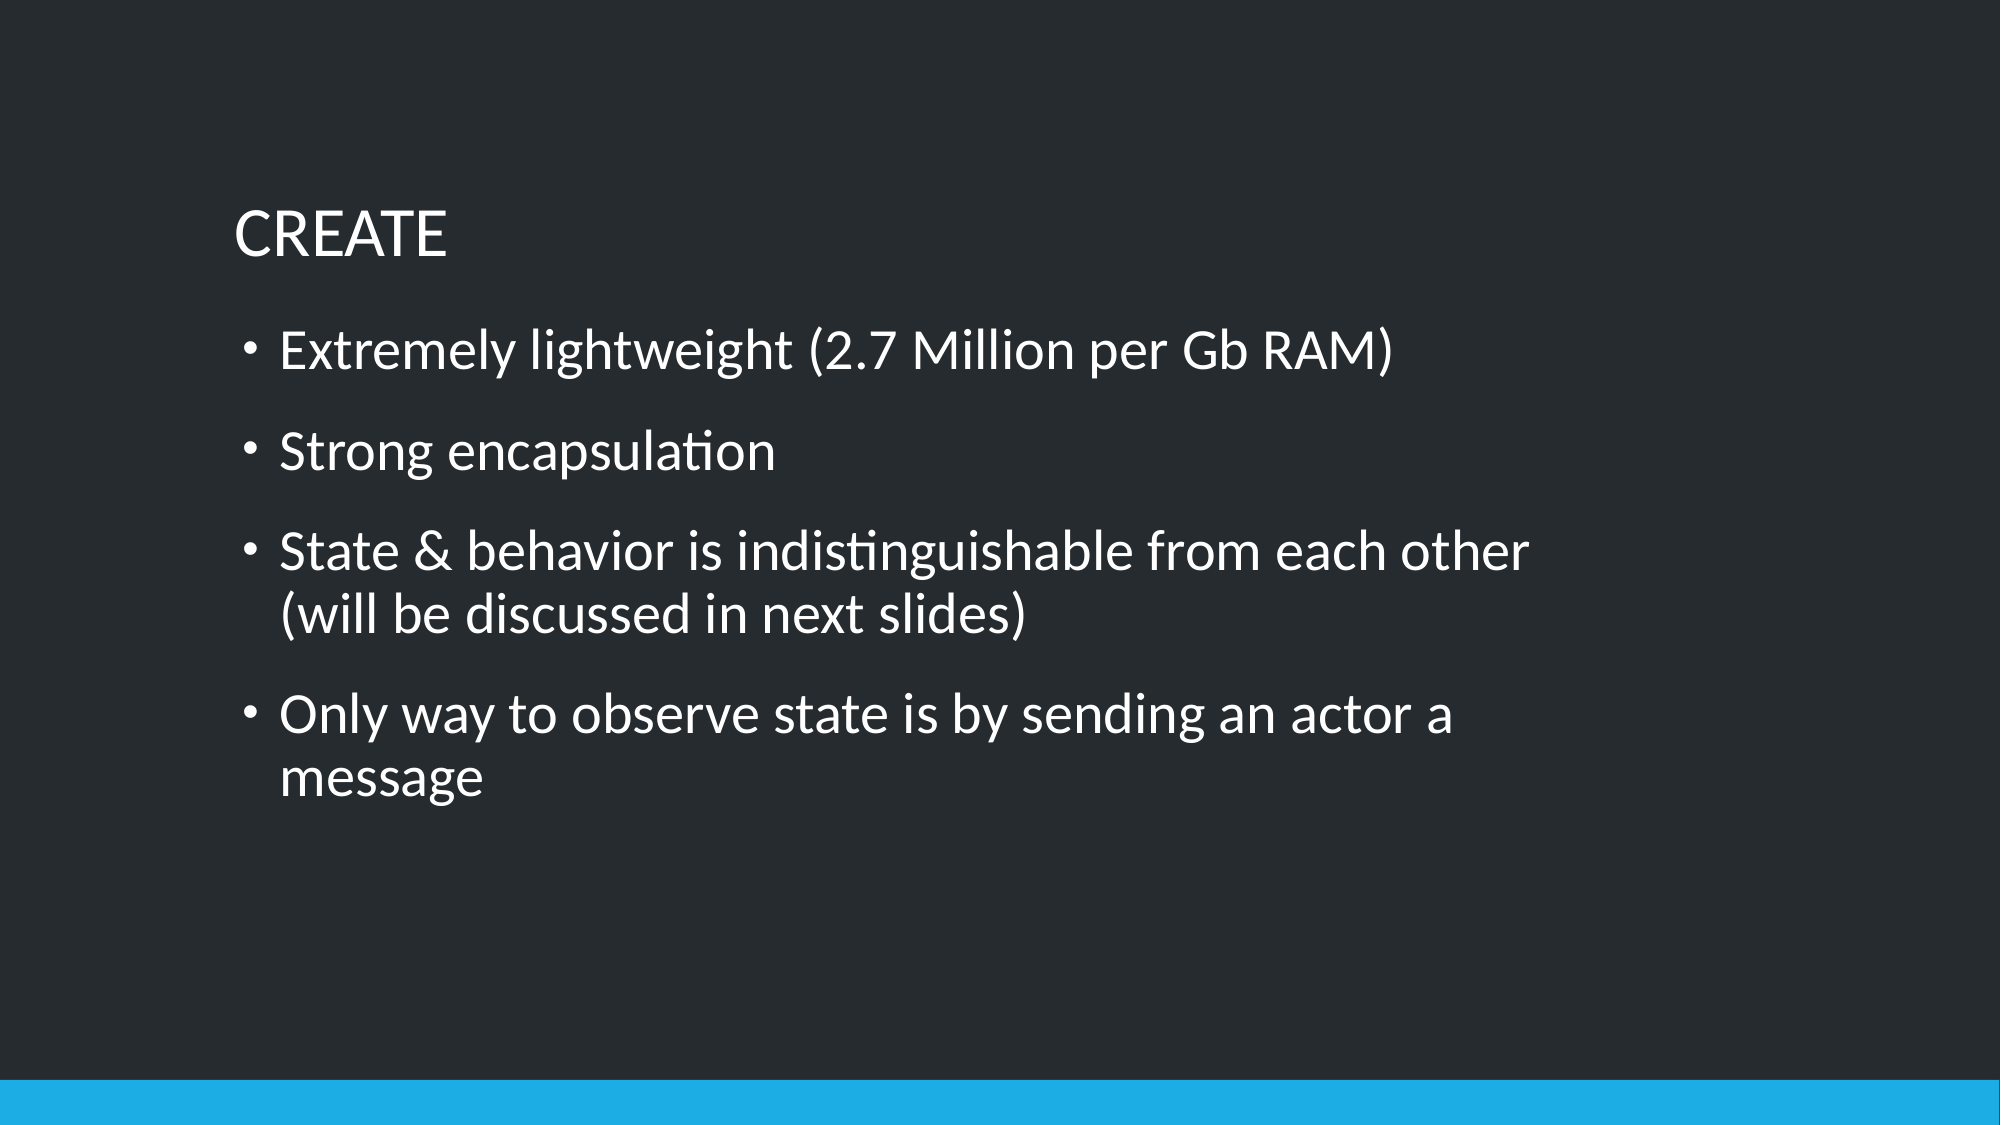

# CREATE
Extremely lightweight (2.7 Million per Gb RAM)
Strong encapsulation
State & behavior is indistinguishable from each other (will be discussed in next slides)
Only way to observe state is by sending an actor a message